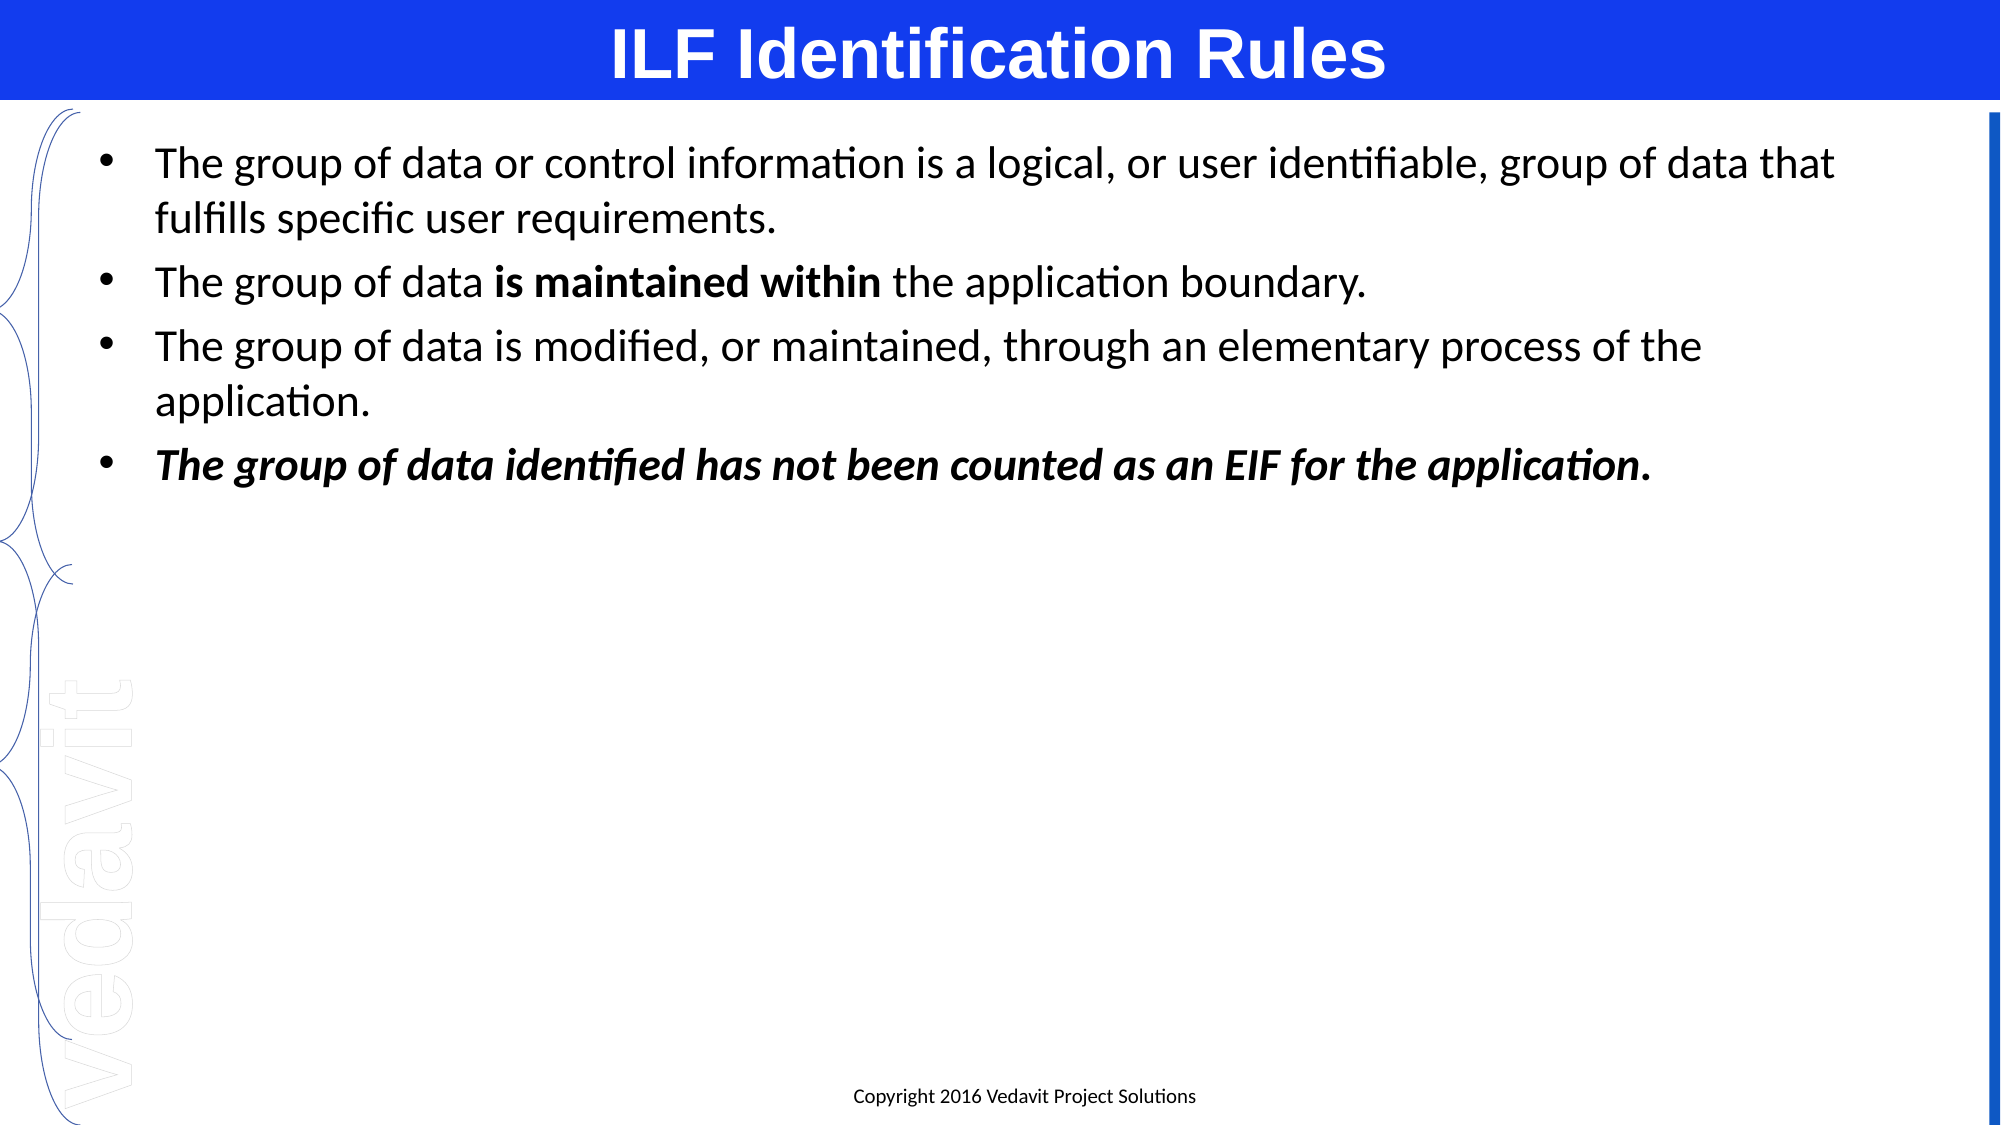

# ILF Identification Rules

The group of data or control information is a logical, or user identifiable, group of data that fulfills specific user requirements.
The group of data is maintained within the application boundary.
The group of data is modified, or maintained, through an elementary process of the application.
The group of data identified has not been counted as an EIF for the application.